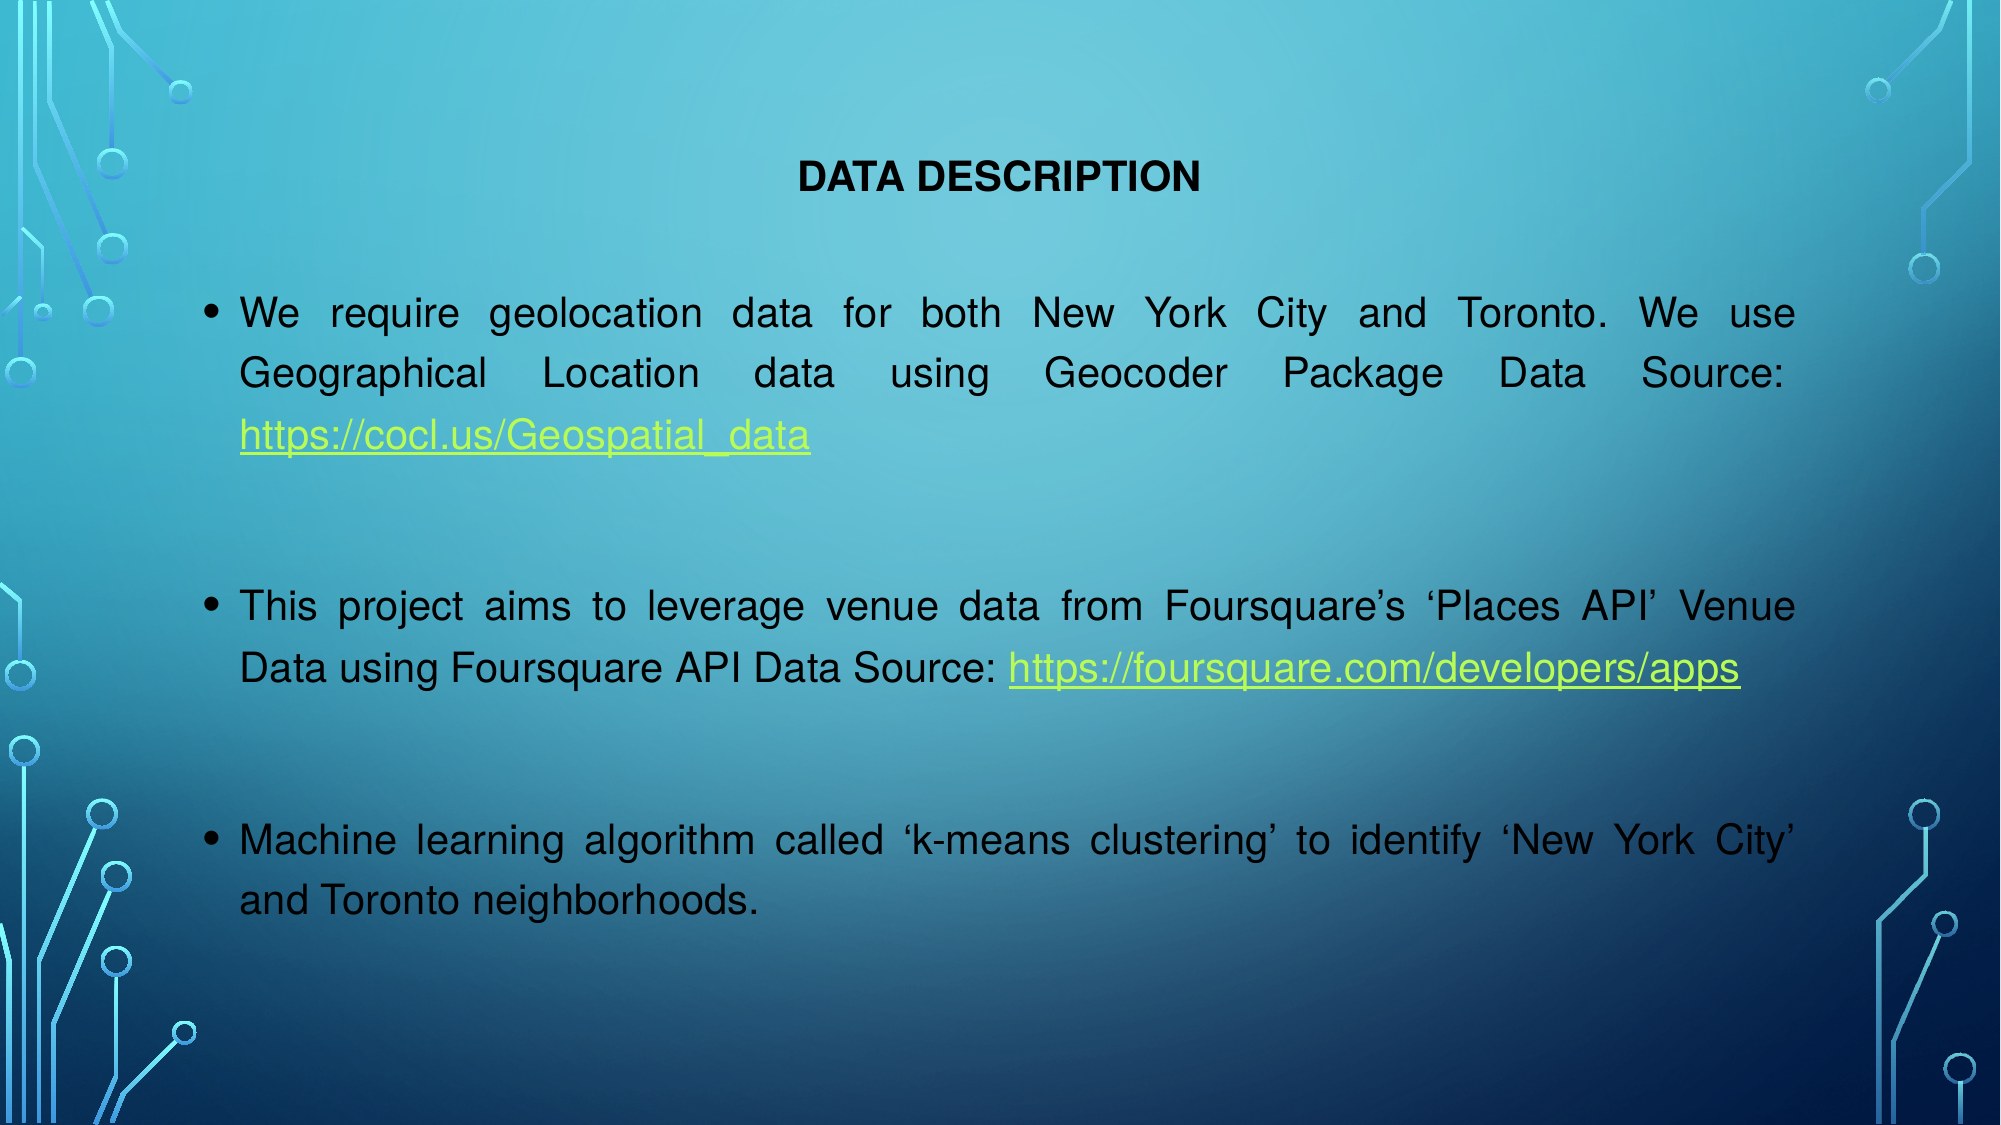

# Data Description
We require geolocation data for both New York City and Toronto. We use Geographical Location data using Geocoder Package Data Source: https://cocl.us/Geospatial_data

This project aims to leverage venue data from Foursquare’s ‘Places API’ Venue Data using Foursquare API Data Source: https://foursquare.com/developers/apps

Machine learning algorithm called ‘k-means clustering’ to identify ‘New York City’ and Toronto neighborhoods.